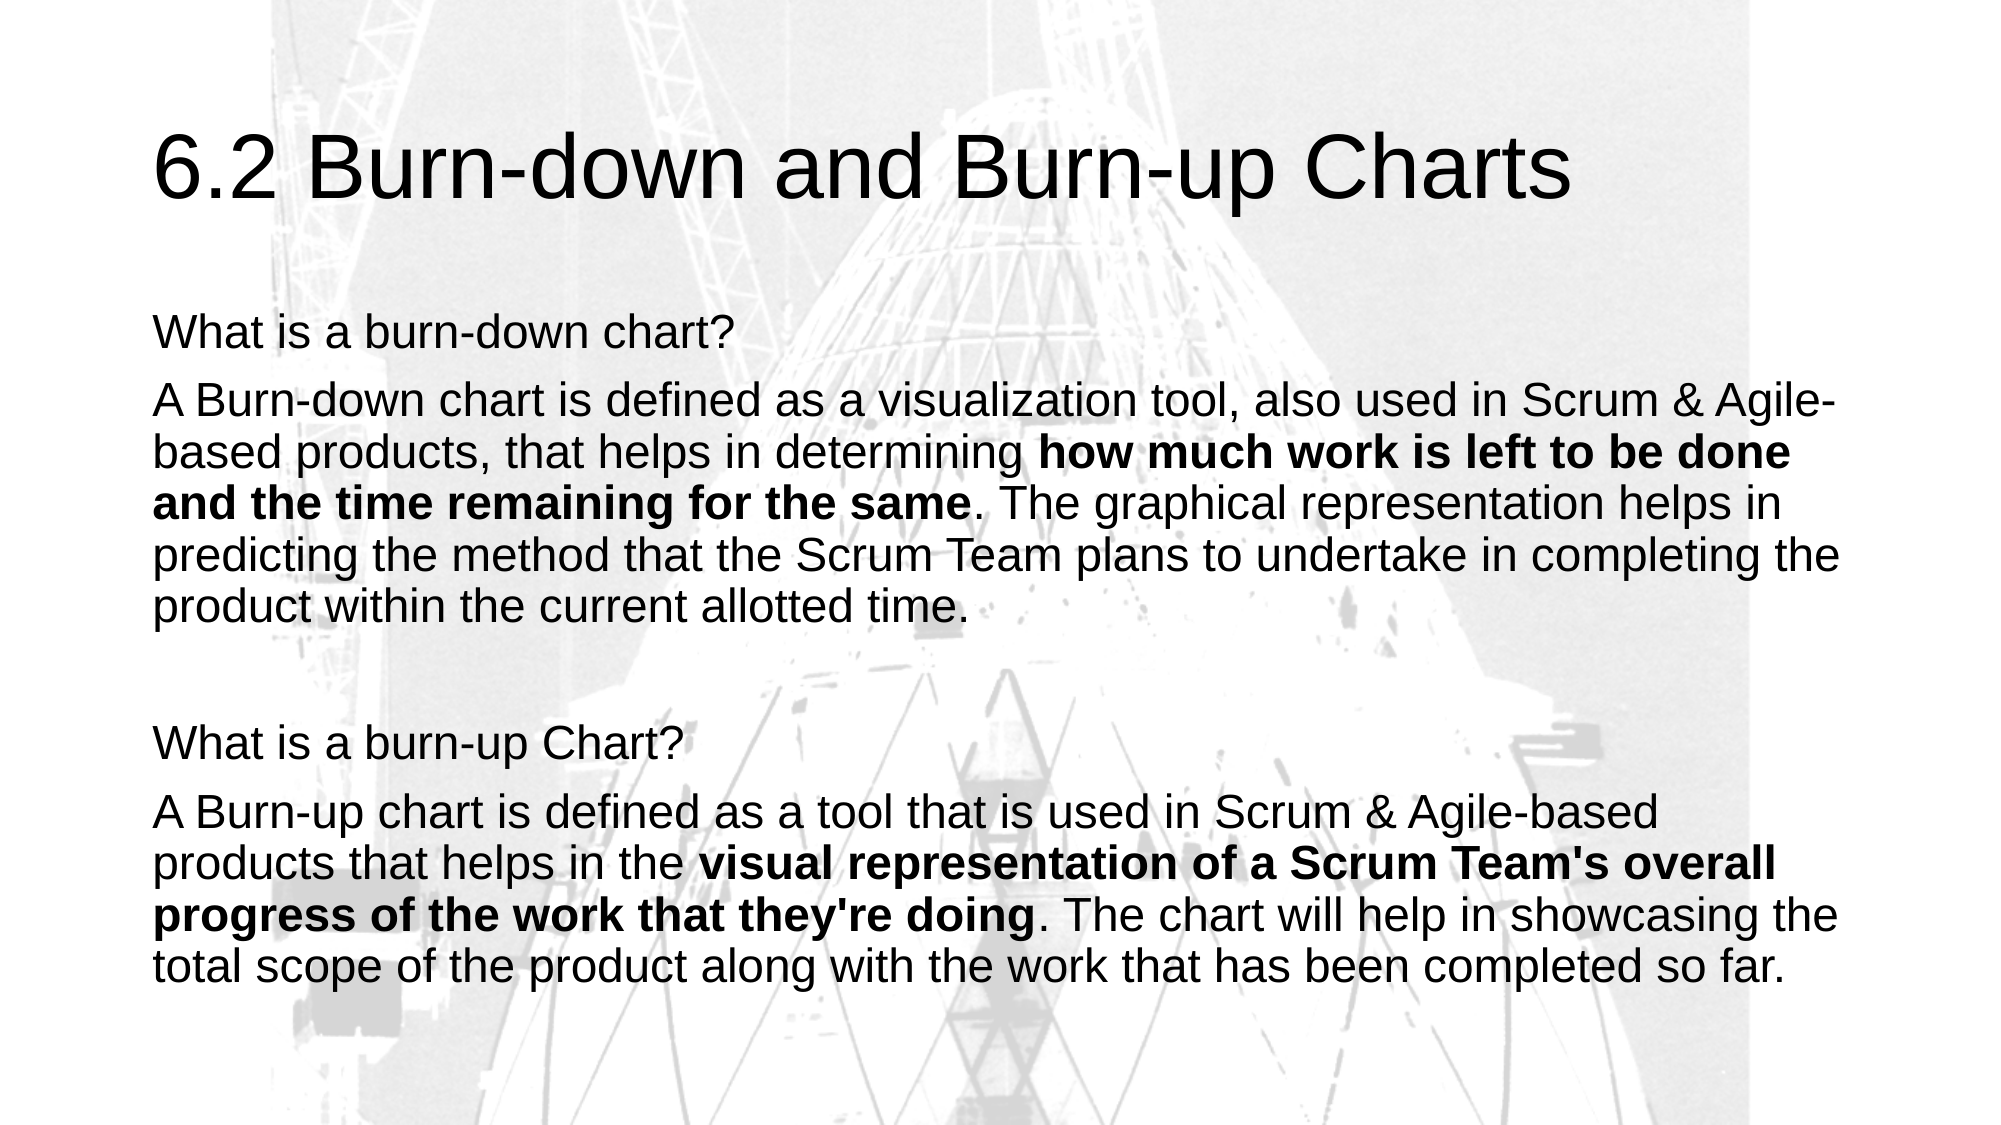

# 6.2 Burn-down and Burn-up Charts
What is a burn-down chart?
A Burn-down chart is defined as a visualization tool, also used in Scrum & Agile-based products, that helps in determining how much work is left to be done and the time remaining for the same. The graphical representation helps in predicting the method that the Scrum Team plans to undertake in completing the product within the current allotted time.

What is a burn-up Chart?
A Burn-up chart is defined as a tool that is used in Scrum & Agile-based products that helps in the visual representation of a Scrum Team's overall progress of the work that they're doing. The chart will help in showcasing the total scope of the product along with the work that has been completed so far.